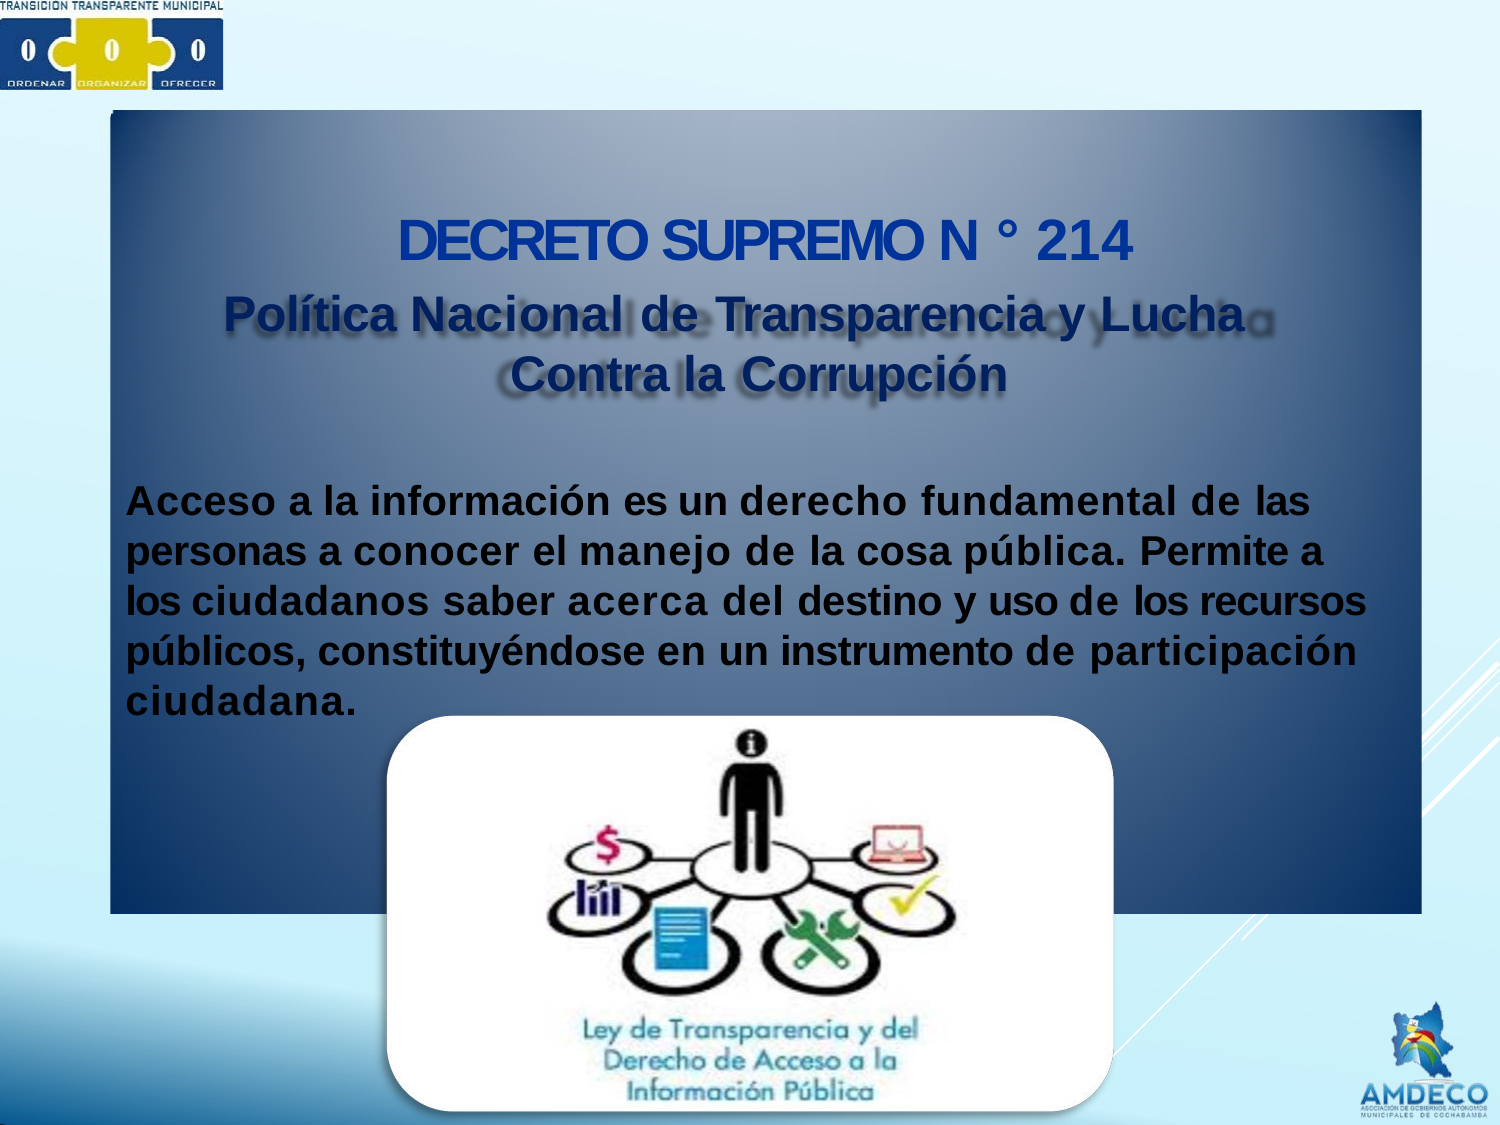

# DECRETO SUPREMO N ° 214
Política Nacional de Transparencia y Lucha  Contra la Corrupción

Acceso a la información es un derecho fundamental de las  personas a conocer el manejo de la cosa pública. Permite a  los ciudadanos saber acerca del destino y uso de los recursos  públicos, constituyéndose en un instrumento de participación  ciudadana.